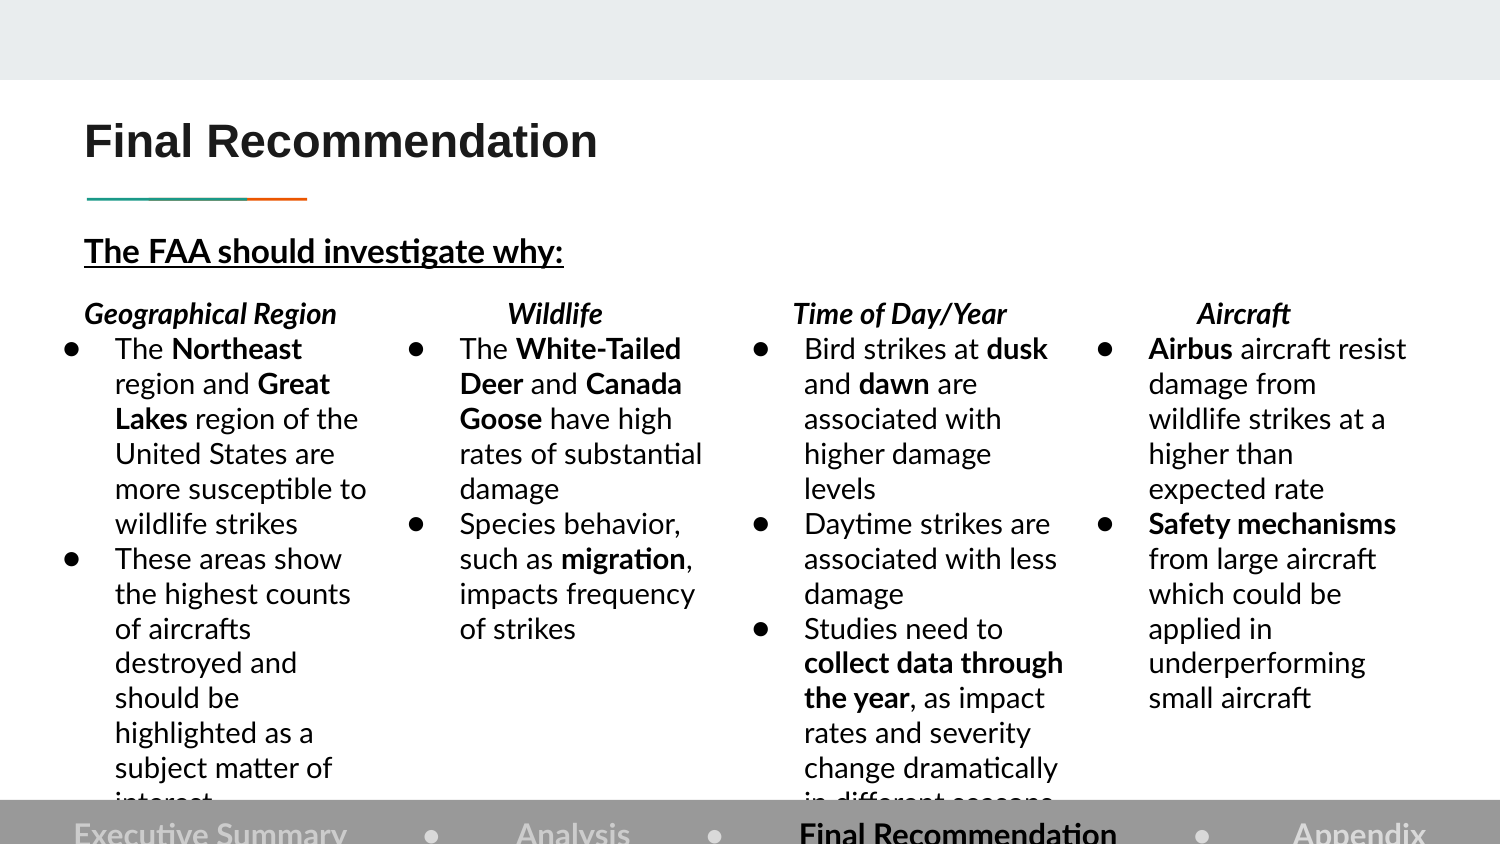

# Final Recommendation

The FAA should investigate why:
Geographical Region
The Northeast region and Great Lakes region of the United States are more susceptible to wildlife strikes
These areas show the highest counts of aircrafts destroyed and should be highlighted as a subject matter of interest

Wildlife
The White-Tailed Deer and Canada Goose have high rates of substantial damage
Species behavior, such as migration, impacts frequency of strikes
Time of Day/Year
Bird strikes at dusk and dawn are associated with higher damage levels
Daytime strikes are associated with less damage
Studies need to collect data through the year, as impact rates and severity change dramatically in different seasons
Aircraft
Airbus aircraft resist damage from wildlife strikes at a higher than expected rate
Safety mechanisms from large aircraft which could be applied in underperforming small aircraft

Executive Summary, 14
Executive Summary          •          Analysis          •          Final Recommendation          •           Appendix